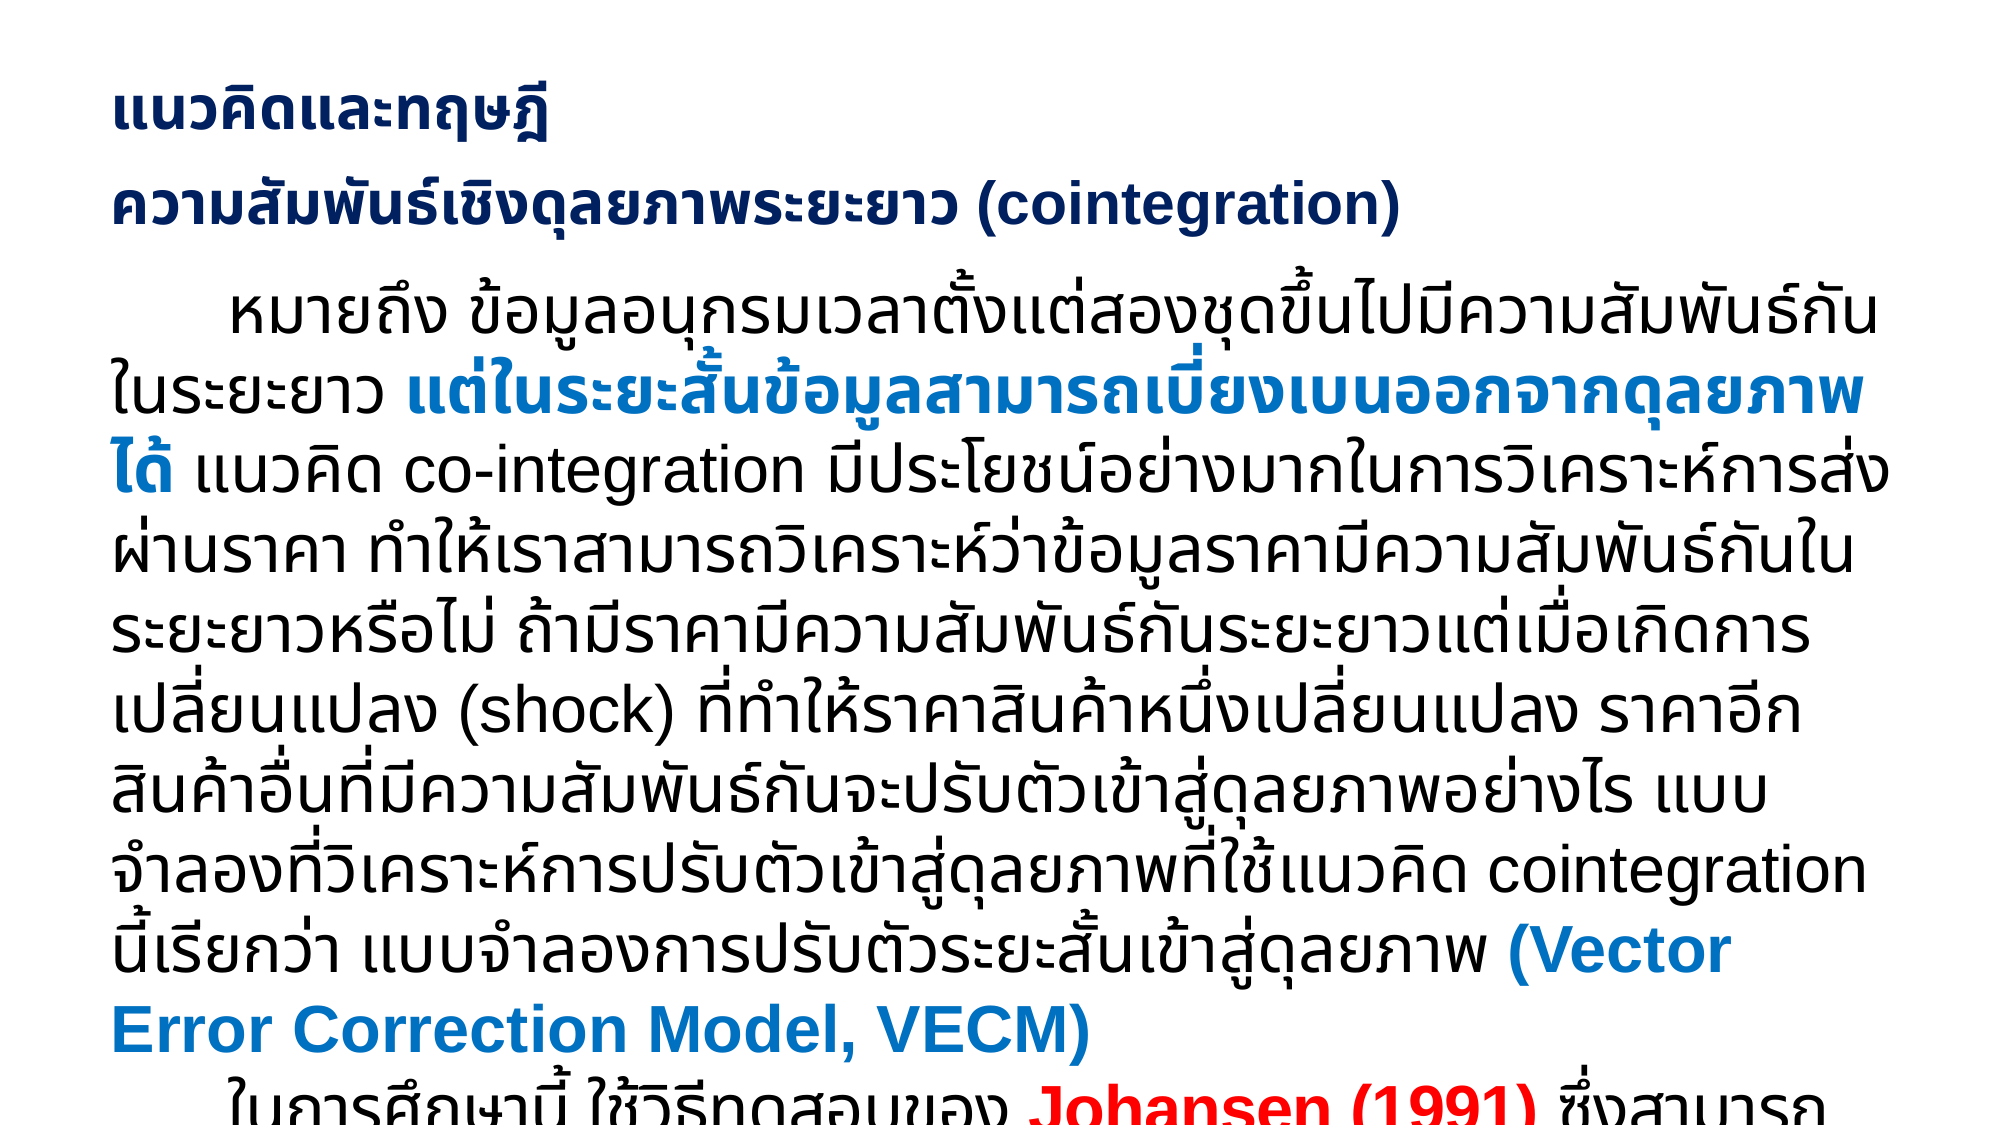

# แนวคิดและทฤษฎี
ความสัมพันธ์เชิงดุลยภาพระยะยาว (cointegration)
หมายถึง ข้อมูลอนุกรมเวลาตั้งแต่สองชุดขึ้นไปมีความสัมพันธ์กันในระยะยาว แต่ในระยะสั้นข้อมูลสามารถเบี่ยงเบนออกจากดุลยภาพได้ แนวคิด co-integration มีประโยชน์อย่างมากในการวิเคราะห์การส่งผ่านราคา ทำให้เราสามารถวิเคราะห์ว่าข้อมูลราคามีความสัมพันธ์กันในระยะยาวหรือไม่ ถ้ามีราคามีความสัมพันธ์กันระยะยาวแต่เมื่อเกิดการเปลี่ยนแปลง (shock) ที่ทำให้ราคาสินค้าหนึ่งเปลี่ยนแปลง ราคาอีกสินค้าอื่นที่มีความสัมพันธ์กันจะปรับตัวเข้าสู่ดุลยภาพอย่างไร แบบจำลองที่วิเคราะห์การปรับตัวเข้าสู่ดุลยภาพที่ใช้แนวคิด cointegration นี้เรียกว่า แบบจำลองการปรับตัวระยะสั้นเข้าสู่ดุลยภาพ (Vector Error Correction Model, VECM)
ในการศึกษานี้ ใช้วิธีทดสอบของ Johansen (1991) ซึ่งสามารถทดสอบหลายตัวแปร (multivariate)